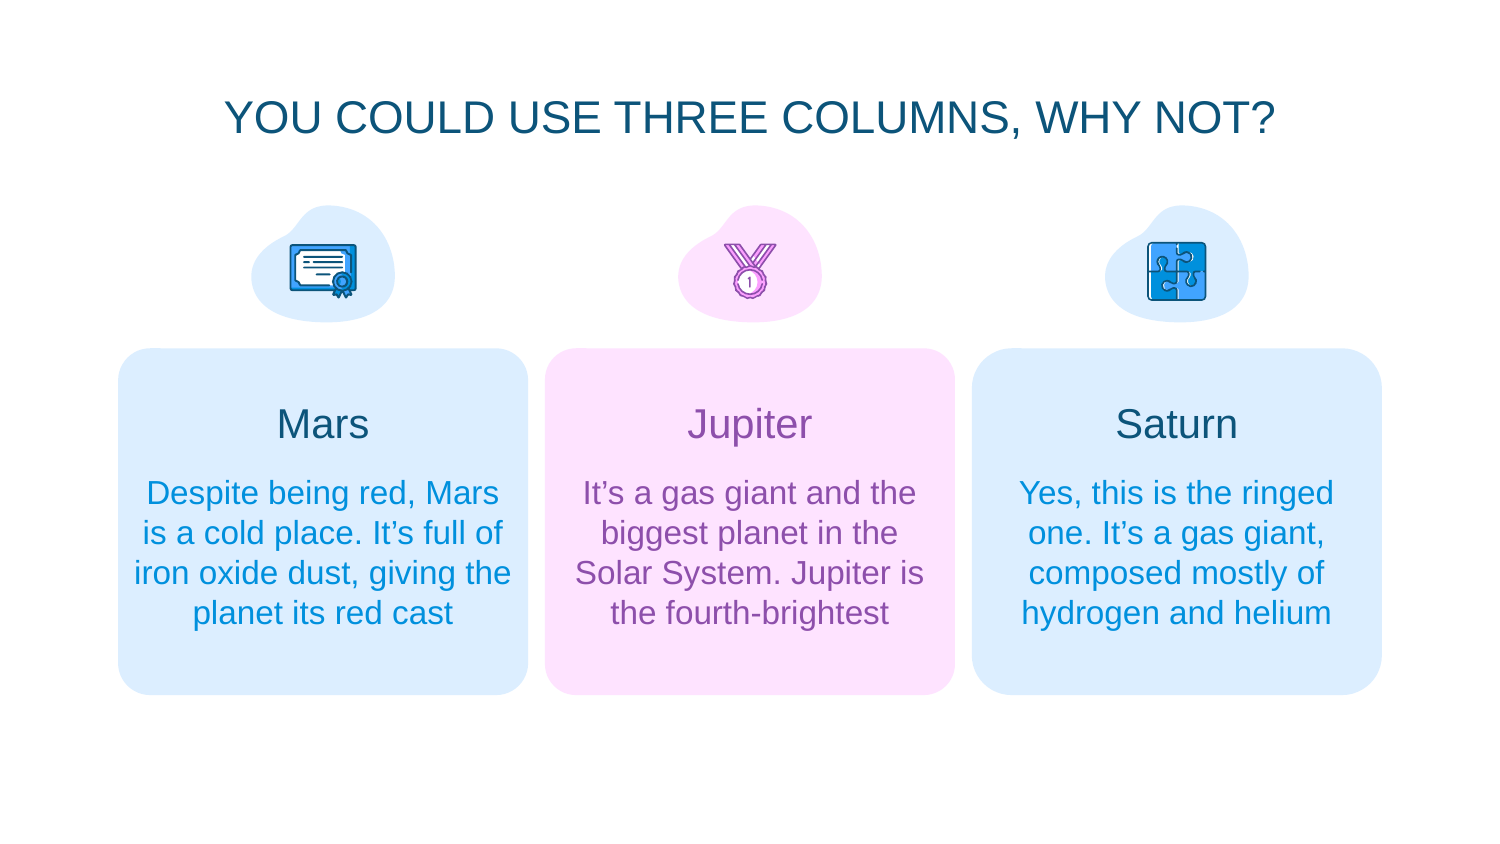

# YOU COULD USE THREE COLUMNS, WHY NOT?

Mars
Jupiter
Saturn
Despite being red, Mars is a cold place. It’s full of iron oxide dust, giving the planet its red cast
It’s a gas giant and the biggest planet in the Solar System. Jupiter is the fourth-brightest
Yes, this is the ringed one. It’s a gas giant, composed mostly of hydrogen and helium